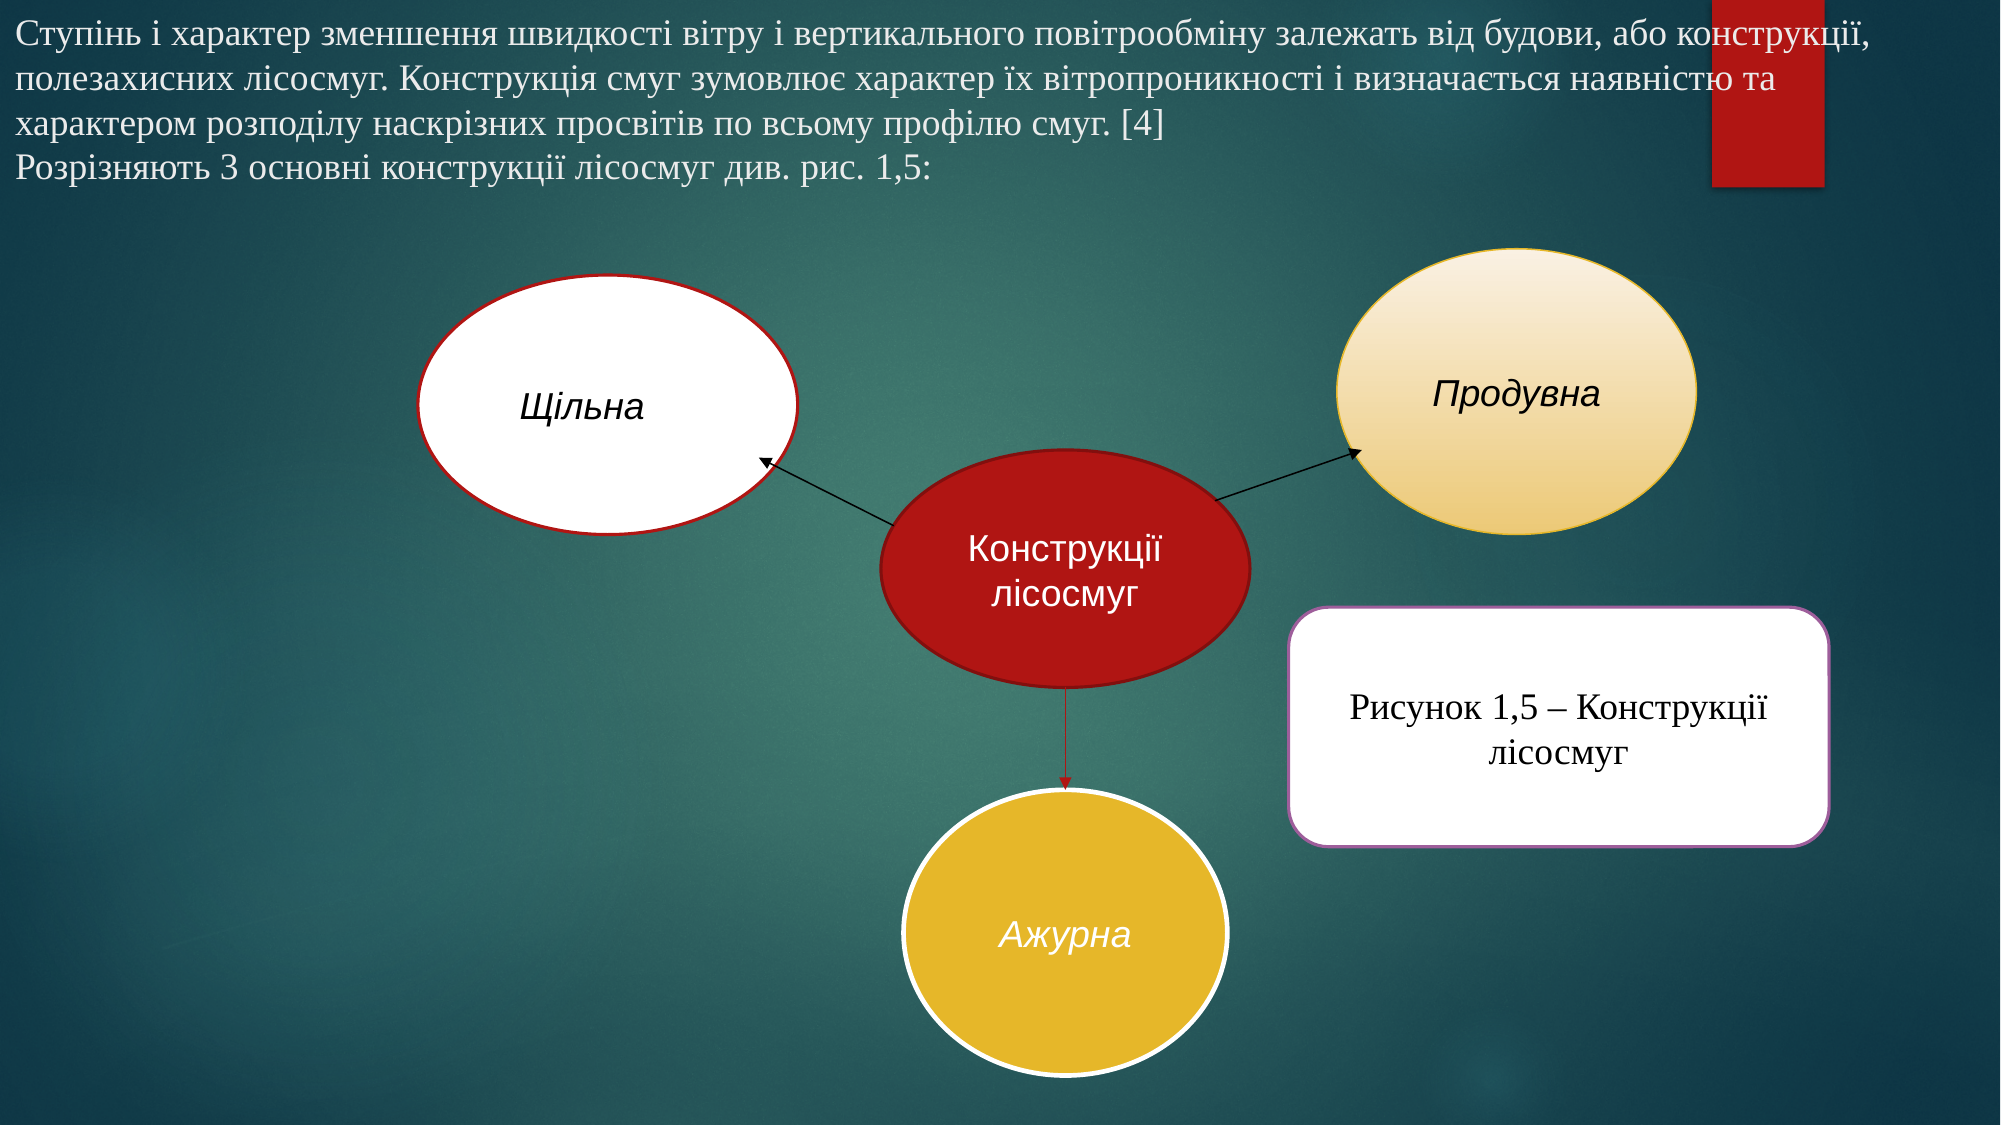

# Ступінь і характер зменшення швидкості вітру і вертикального повітрообміну залежать від будови, або конструкції, полезахисних лісосмуг. Конструкція смуг зумовлює характер їх вітропроникності і визначається наявністю та характером розподілу наскрізних просвітів по всьому профілю смуг. [4] Розрізняють 3 основні конструкції лісосмуг див. рис. 1,5:
Продувна
   Щільна
Конструкції лісосмуг
Рисунок 1,5 – Конструкції лісосмуг
Ажурна